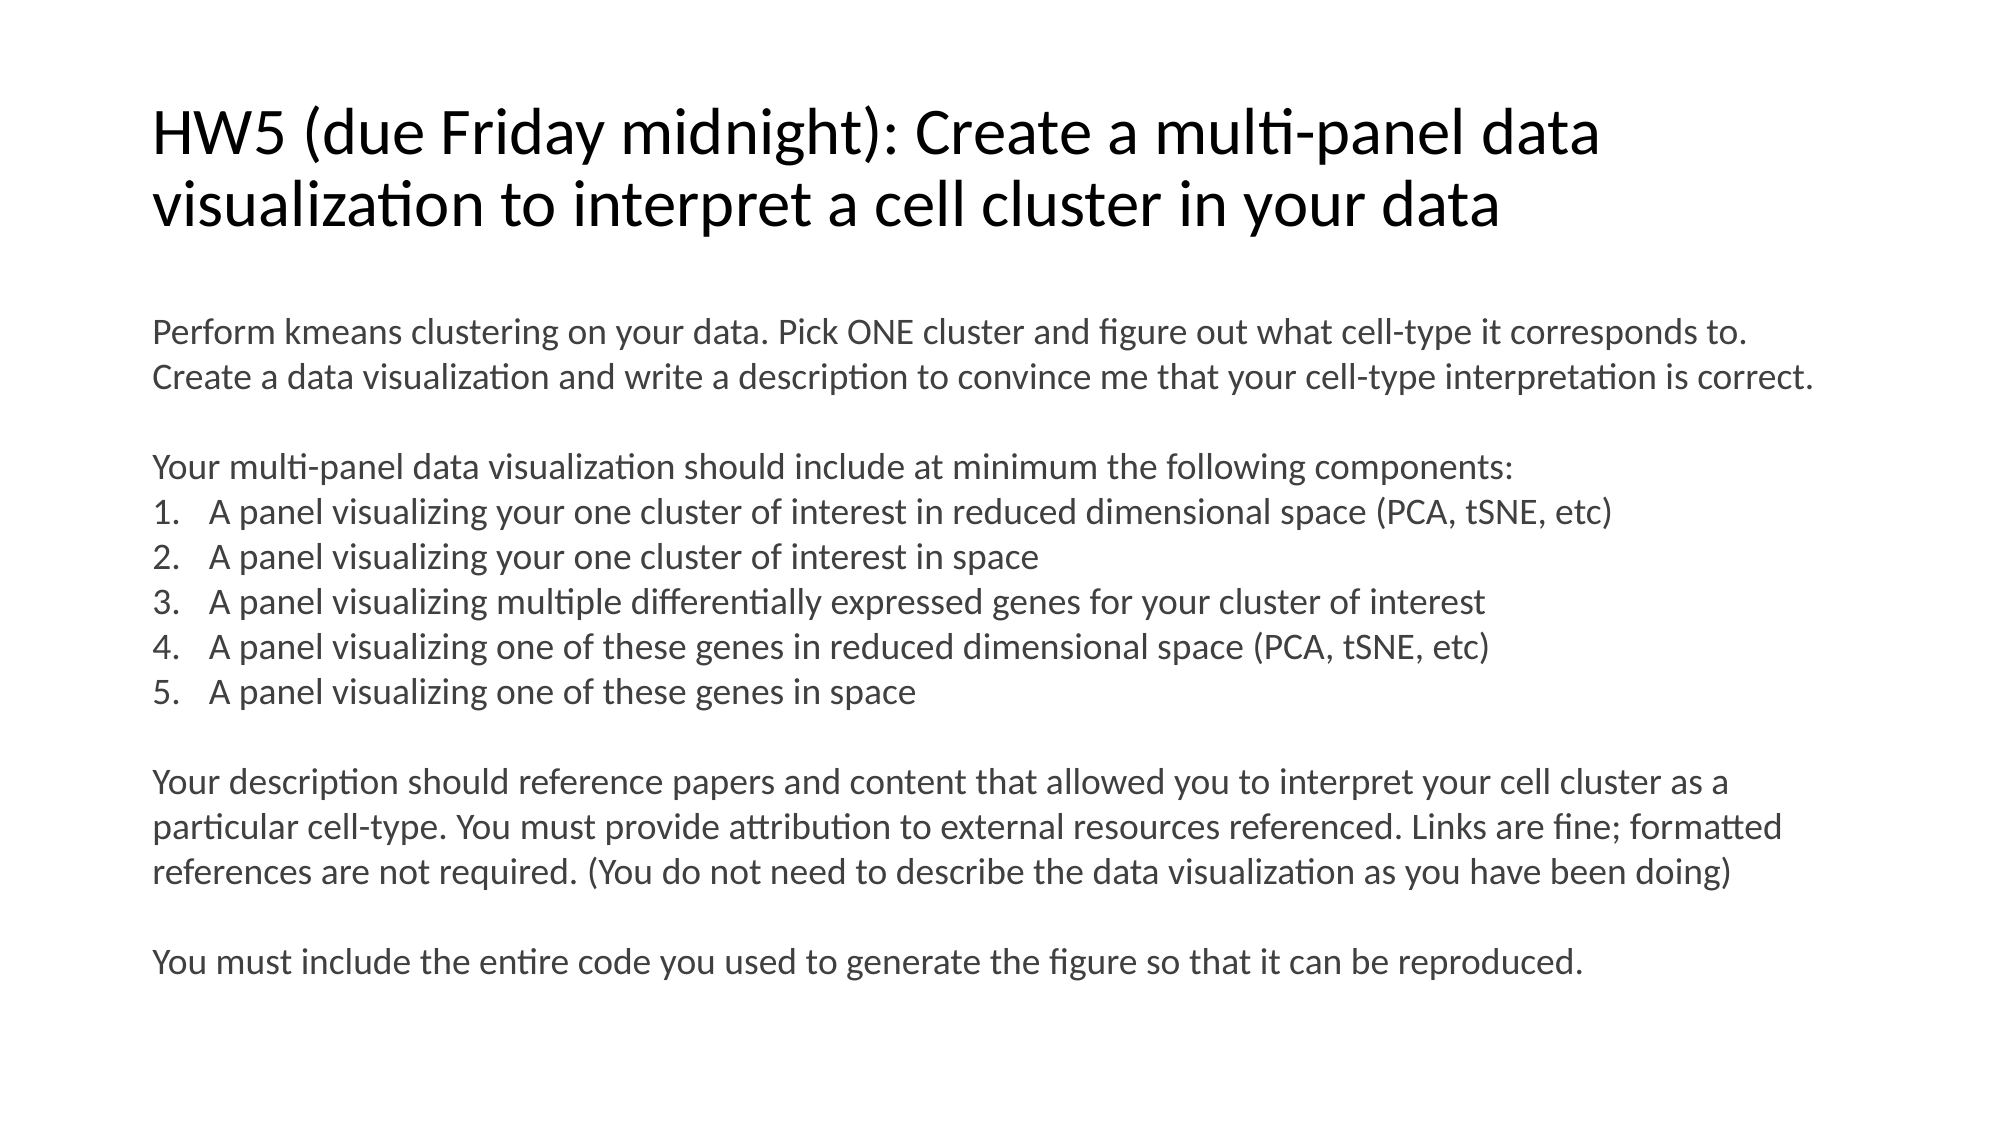

# HW5 (due Friday midnight): Create a multi-panel data visualization to interpret a cell cluster in your data
Perform kmeans clustering on your data. Pick ONE cluster and figure out what cell-type it corresponds to. Create a data visualization and write a description to convince me that your cell-type interpretation is correct.

Your multi-panel data visualization should include at minimum the following components:
A panel visualizing your one cluster of interest in reduced dimensional space (PCA, tSNE, etc)
A panel visualizing your one cluster of interest in space
A panel visualizing multiple differentially expressed genes for your cluster of interest
A panel visualizing one of these genes in reduced dimensional space (PCA, tSNE, etc)
A panel visualizing one of these genes in space

Your description should reference papers and content that allowed you to interpret your cell cluster as a particular cell-type. You must provide attribution to external resources referenced. Links are fine; formatted references are not required. (You do not need to describe the data visualization as you have been doing)

You must include the entire code you used to generate the figure so that it can be reproduced.